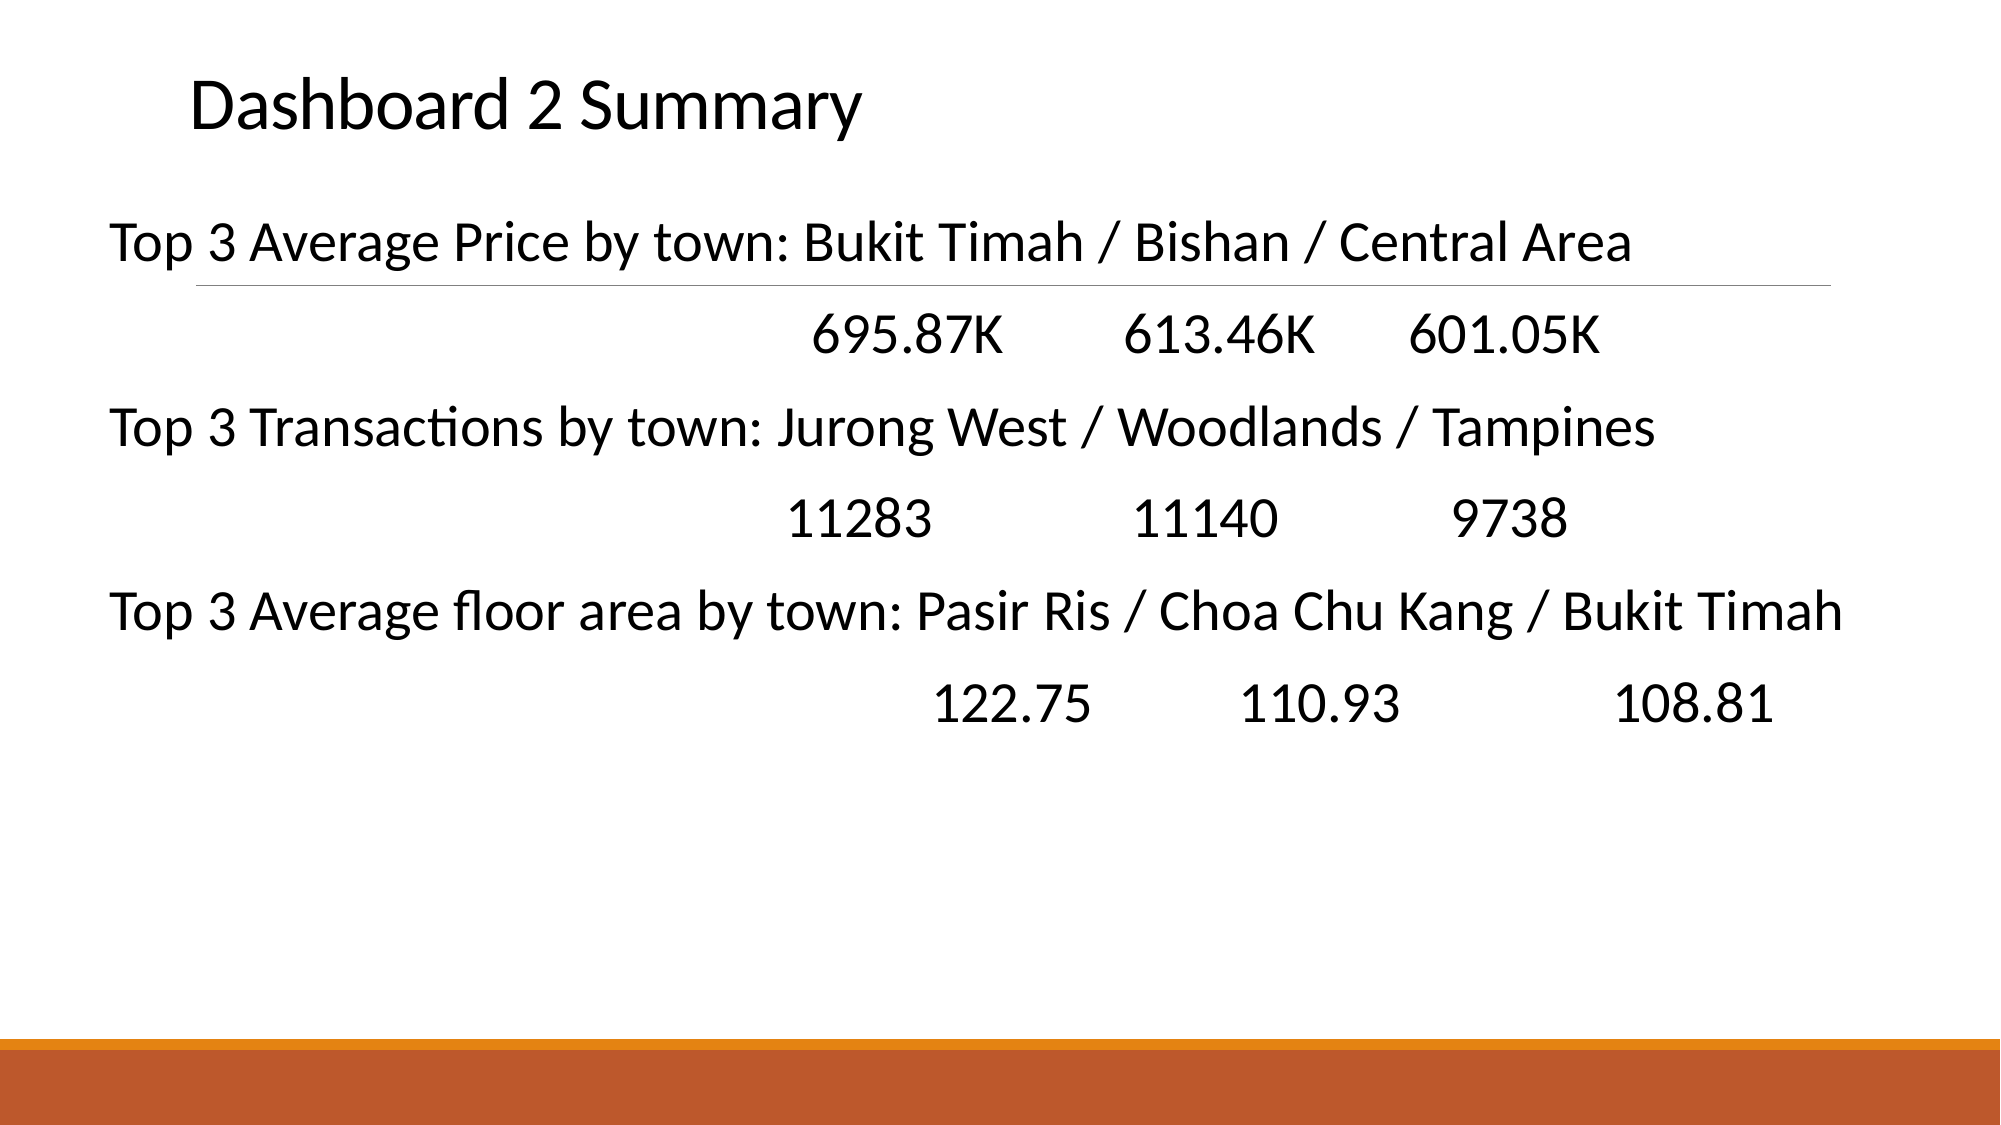

# Dashboard 2 Summary
Top 3 Average Price by town: Bukit Timah / Bishan / Central Area
                                                     695.87K         613.46K       601.05K
Top 3 Transactions by town: Jurong West / Woodlands / Tampines
                                                   11283               11140             9738
Top 3 Average floor area by town: Pasir Ris / Choa Chu Kang / Bukit Timah
                                                              122.75           110.93                108.81